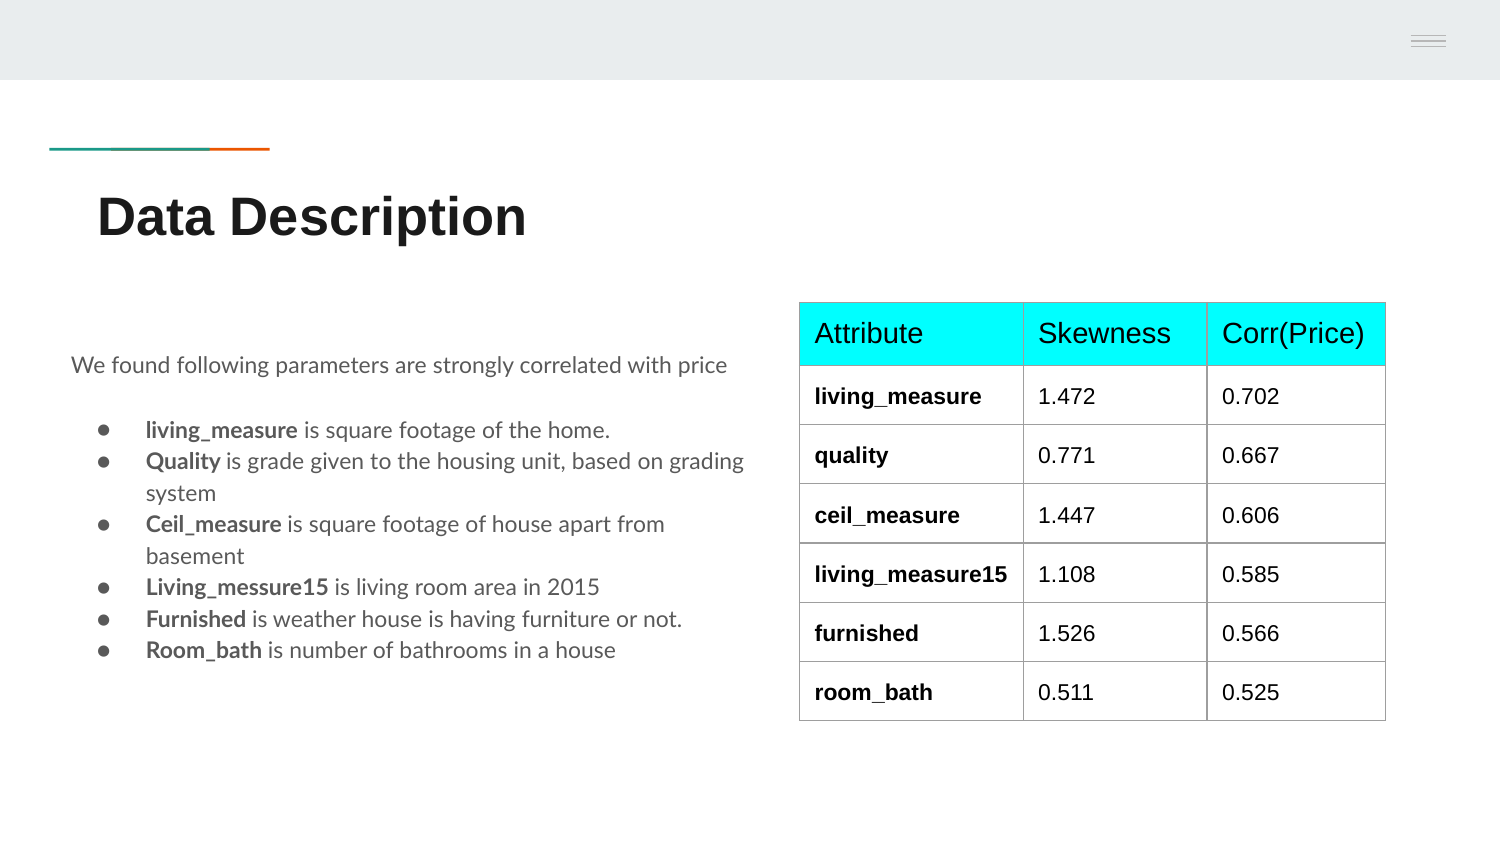

# Data Description
| Attribute | Skewness | Corr(Price) |
| --- | --- | --- |
| living\_measure | 1.472 | 0.702 |
| quality | 0.771 | 0.667 |
| ceil\_measure | 1.447 | 0.606 |
| living\_measure15 | 1.108 | 0.585 |
| furnished | 1.526 | 0.566 |
| room\_bath | 0.511 | 0.525 |
We found following parameters are strongly correlated with price
living_measure is square footage of the home.
Quality is grade given to the housing unit, based on grading system
Ceil_measure is square footage of house apart from basement
Living_messure15 is living room area in 2015
Furnished is weather house is having furniture or not.
Room_bath is number of bathrooms in a house